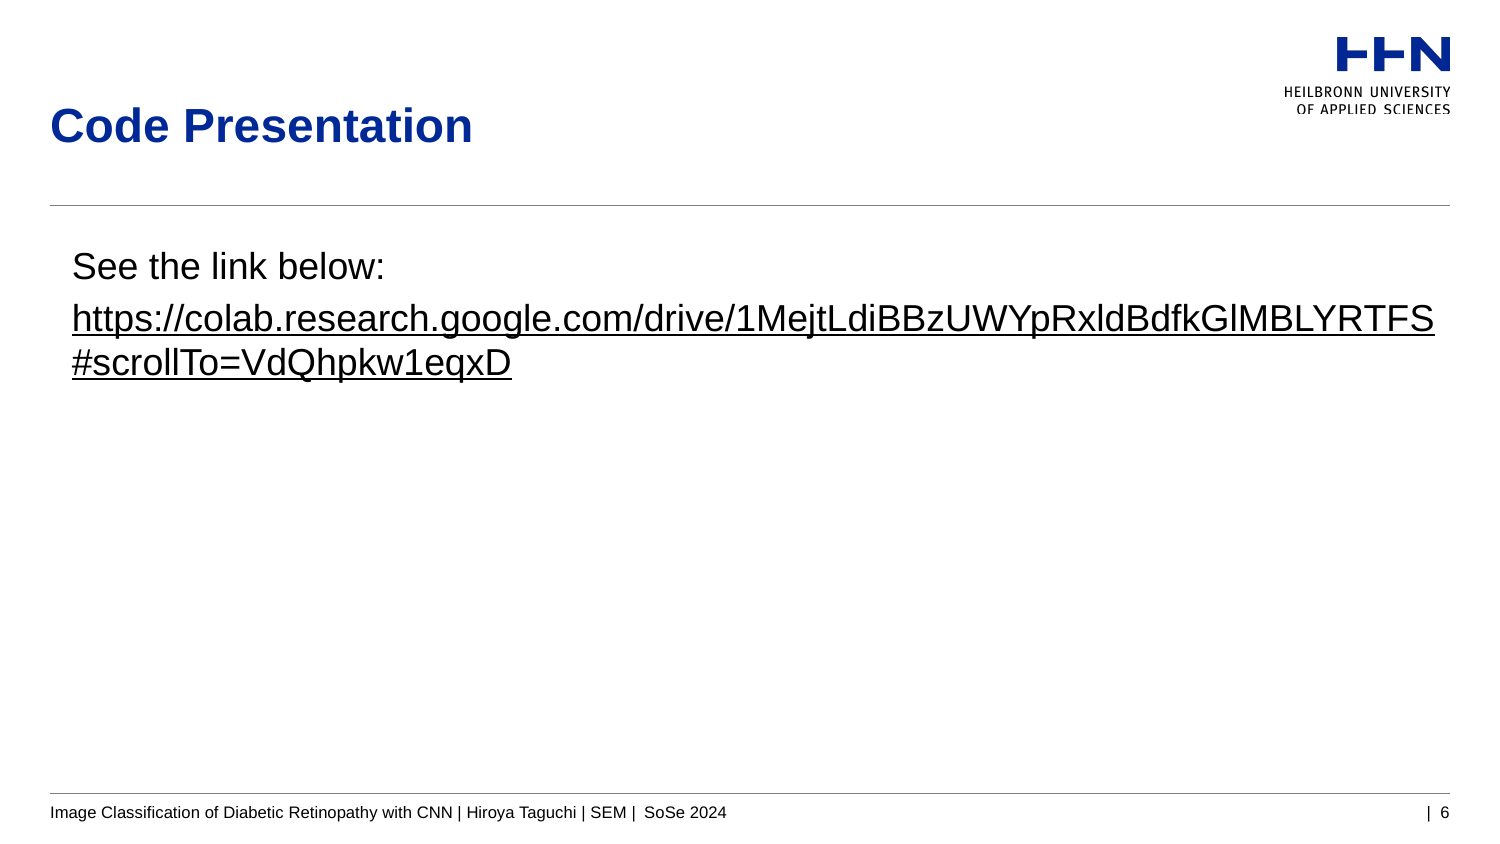

# Code Presentation
See the link below:
https://colab.research.google.com/drive/1MejtLdiBBzUWYpRxldBdfkGlMBLYRTFS#scrollTo=VdQhpkw1eqxD

Image Classification of Diabetic Retinopathy with CNN | Hiroya Taguchi | SEM | SoSe 2024
|  6